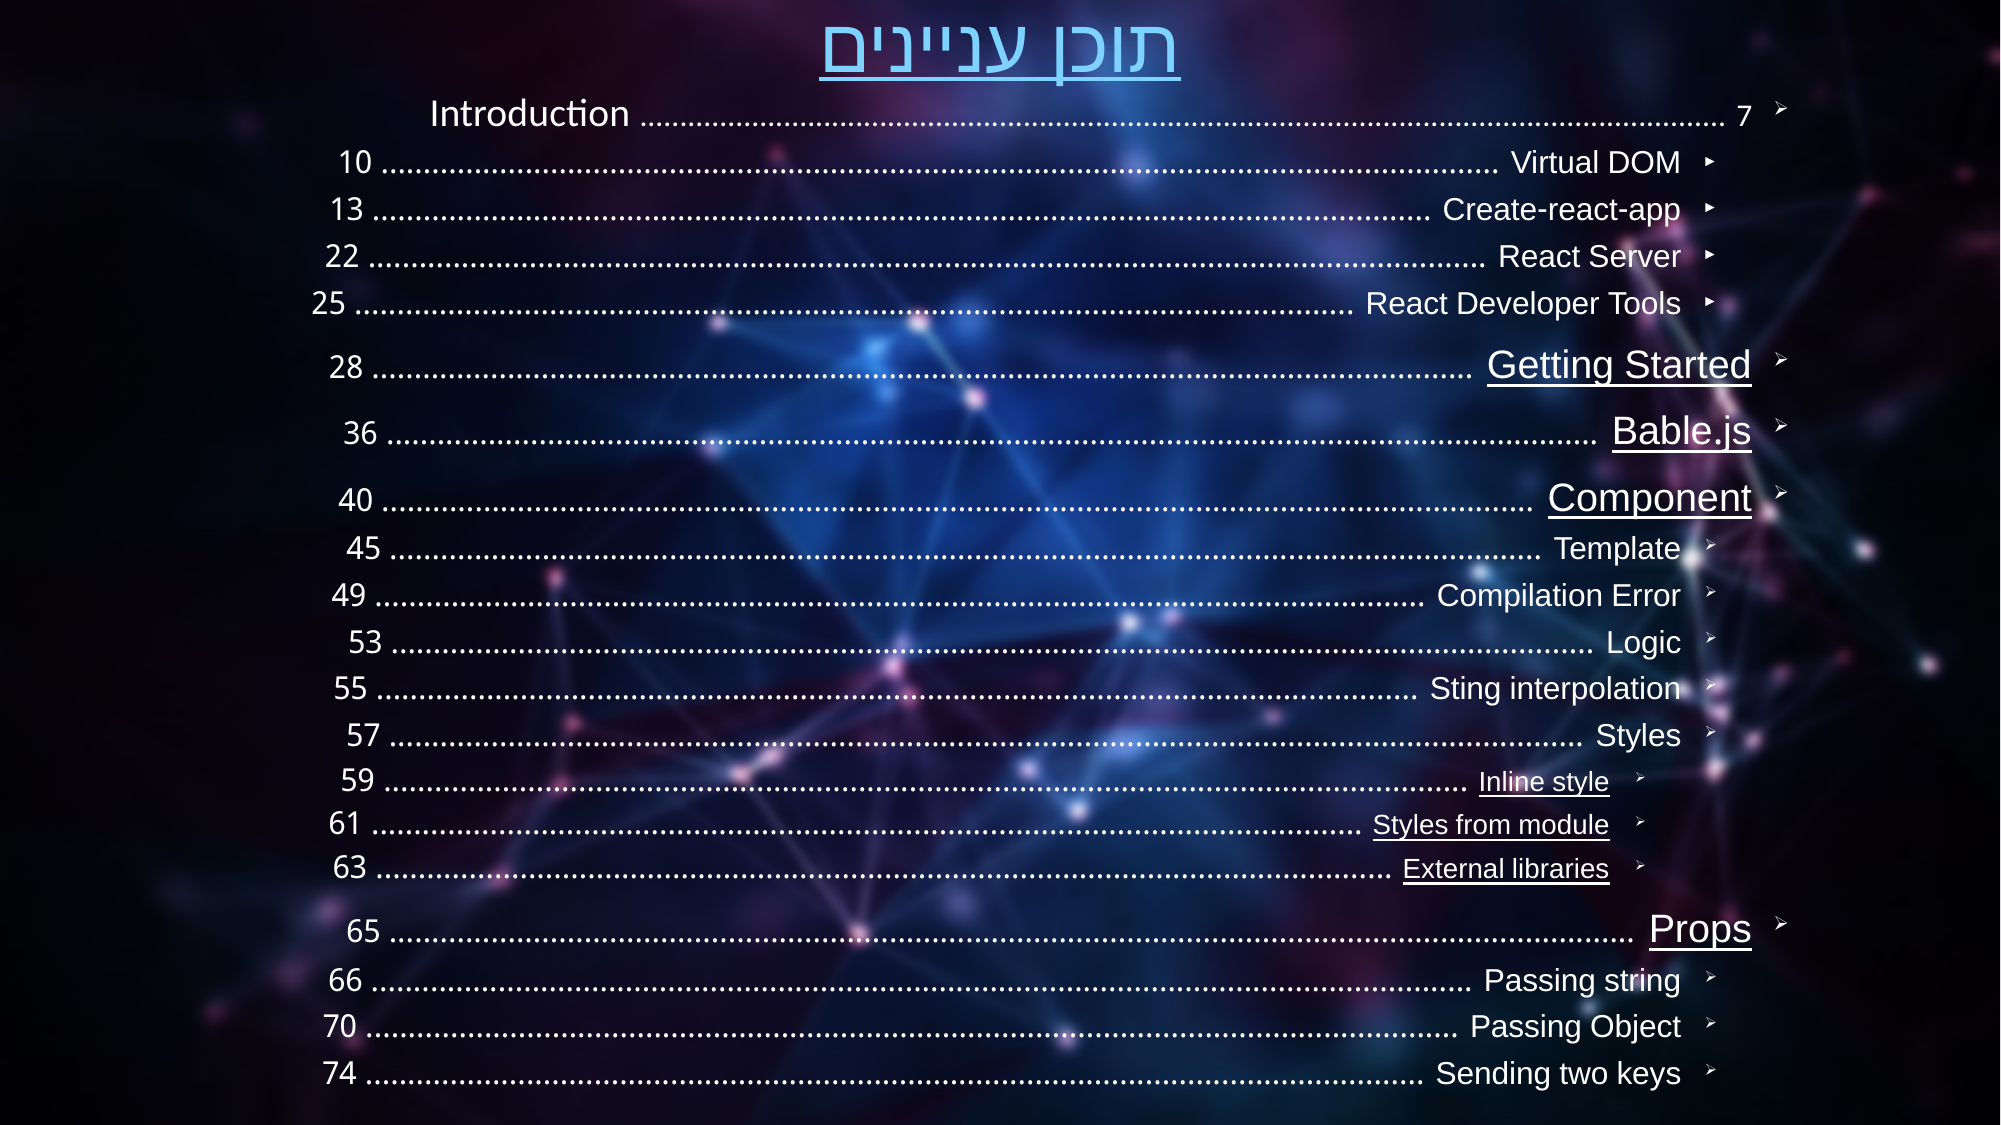

# תוכן עניינים
Introduction ........................................................................................................................................ 7
Virtual DOM .................................................................................................................................... 10
Create-react-app ............................................................................................................................. 13
React Server .................................................................................................................................... 22
React Developer Tools ...................................................................................................................... 25
Getting Started .................................................................................................................................. 28
Bable.js ............................................................................................................................................... 36
Component ........................................................................................................................................ 40
Template ........................................................................................................................................ 45
Compilation Error ............................................................................................................................ 49
Logic .............................................................................................................................................. 53
Sting interpolation ........................................................................................................................... 55
Styles ............................................................................................................................................. 57
Inline style ................................................................................................................................ 59
Styles from module ..................................................................................................................... 61
External libraries ........................................................................................................................ 63
Props ................................................................................................................................................... 65
Passing string .................................................................................................................................. 66
Passing Object ................................................................................................................................. 70
Sending two keys ............................................................................................................................. 74